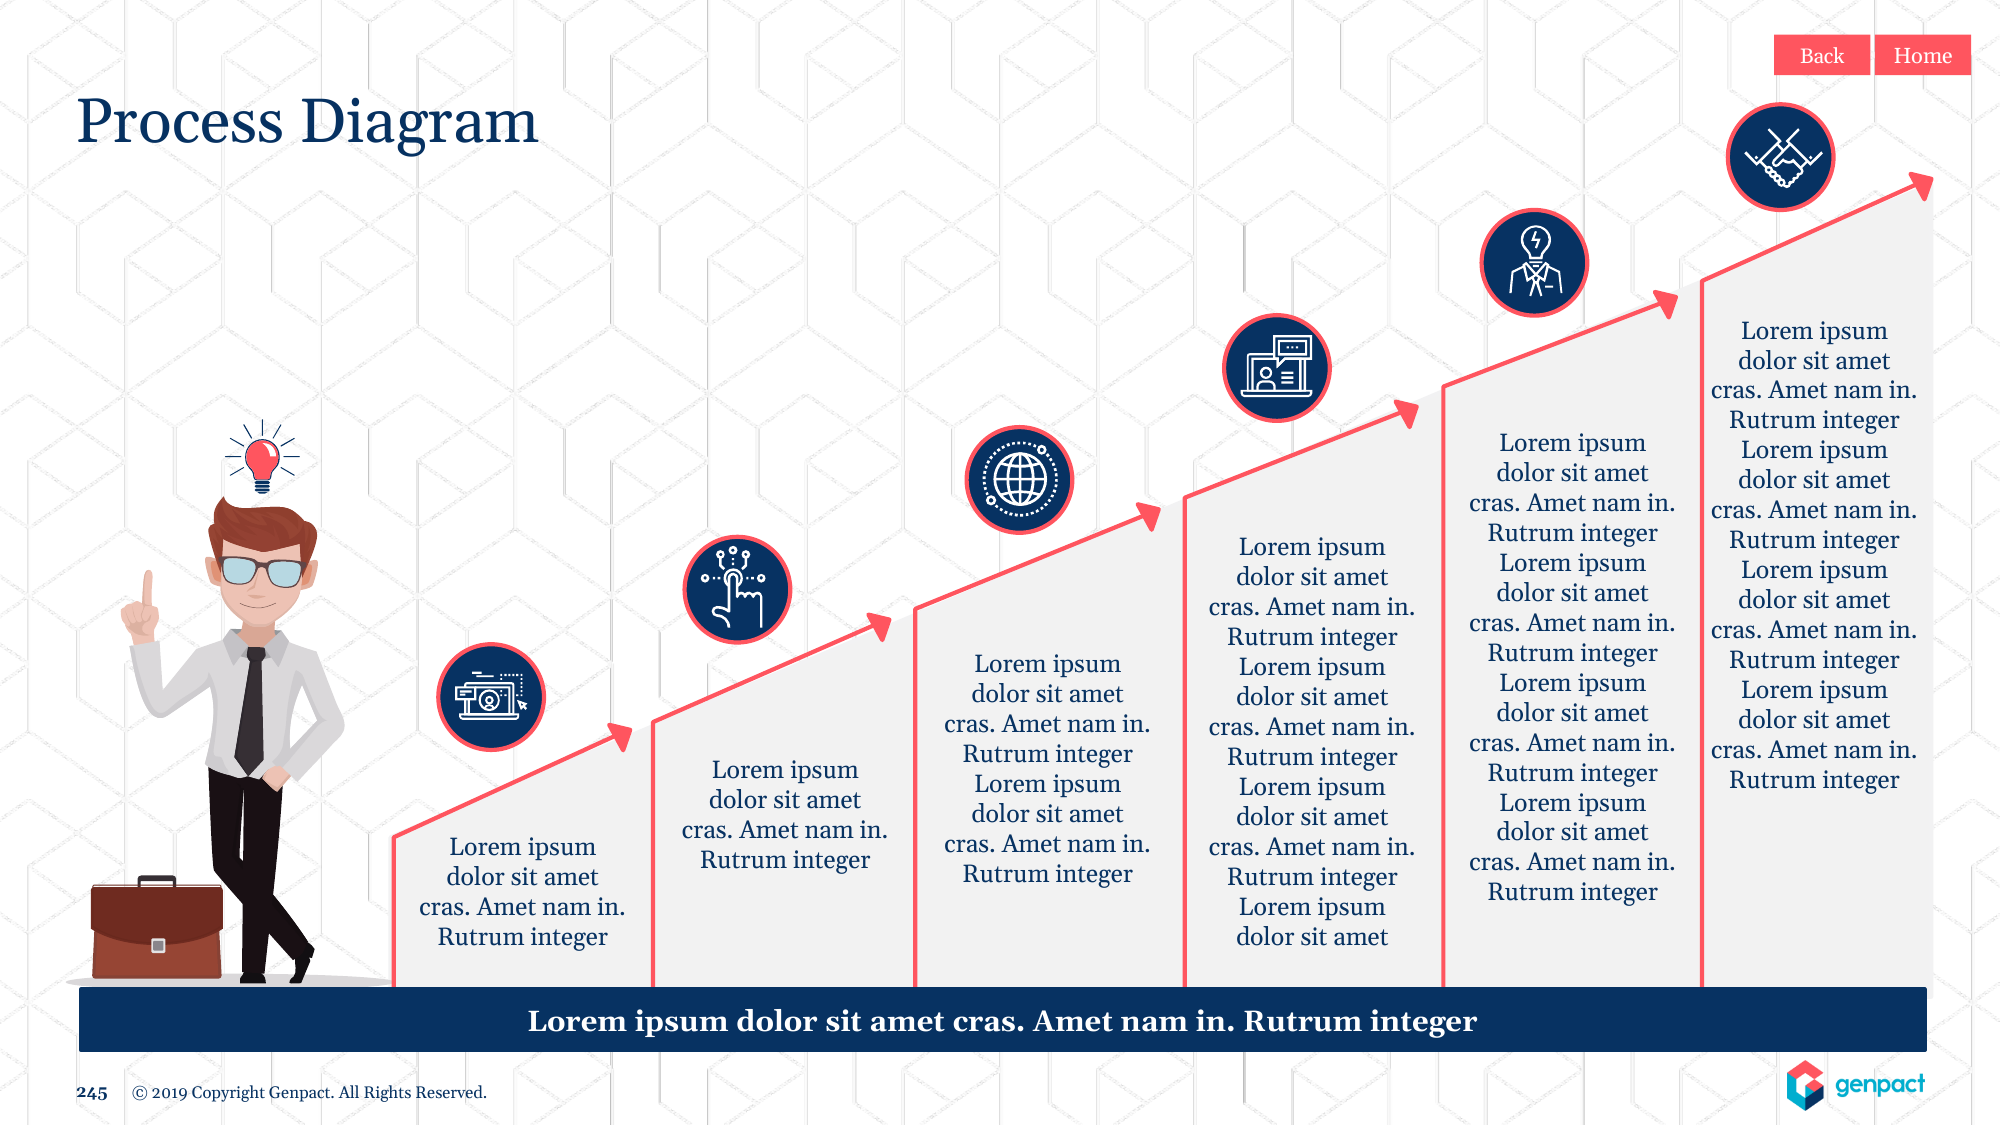

Back
Home
Process Diagram

Lorem ipsum dolor sit amet cras. Amet nam in. Rutrum integer
Lorem ipsum dolor sit amet cras. Amet nam in. Rutrum integer
Lorem ipsum dolor sit amet cras. Amet nam in. Rutrum integer
Lorem ipsum dolor sit amet cras. Amet nam in. Rutrum integer

Lorem ipsum dolor sit amet cras. Amet nam in. Rutrum integer
Lorem ipsum dolor sit amet cras. Amet nam in. Rutrum integer
Lorem ipsum dolor sit amet cras. Amet nam in. Rutrum integer
Lorem ipsum dolor sit amet cras. Amet nam in. Rutrum integer

Lorem ipsum dolor sit amet cras. Amet nam in. Rutrum integer
Lorem ipsum dolor sit amet cras. Amet nam in. Rutrum integer
Lorem ipsum dolor sit amet cras. Amet nam in. Rutrum integer
Lorem ipsum dolor sit amet

Lorem ipsum dolor sit amet cras. Amet nam in. Rutrum integer
Lorem ipsum dolor sit amet cras. Amet nam in. Rutrum integer

Lorem ipsum dolor sit amet cras. Amet nam in. Rutrum integer
Lorem ipsum dolor sit amet cras. Amet nam in. Rutrum integer
Lorem ipsum dolor sit amet cras. Amet nam in. Rutrum integer